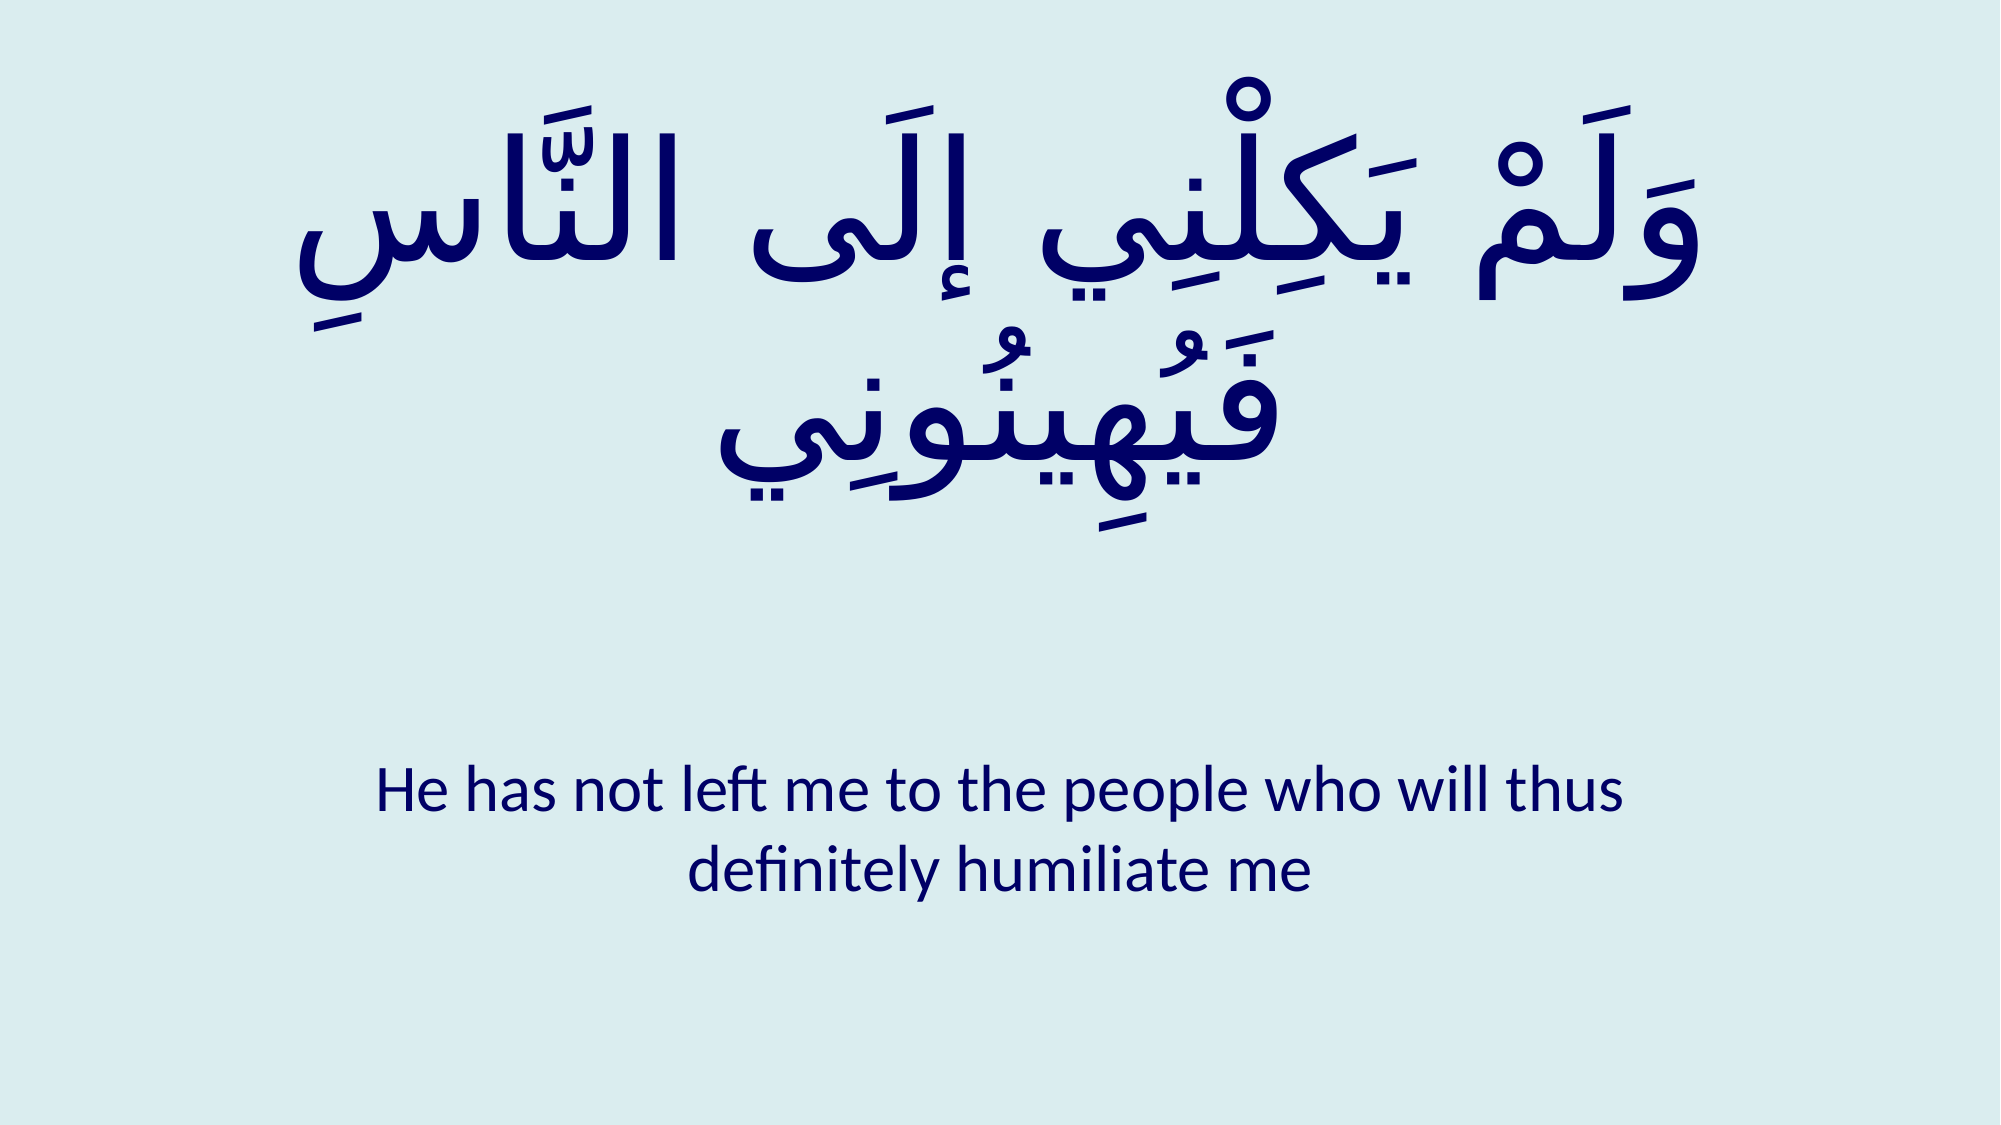

# وَلَمْ يَكِلْنِي إلَى النَّاسِ فَيُهِينُونِي
He has not left me to the people who will thus definitely humiliate me